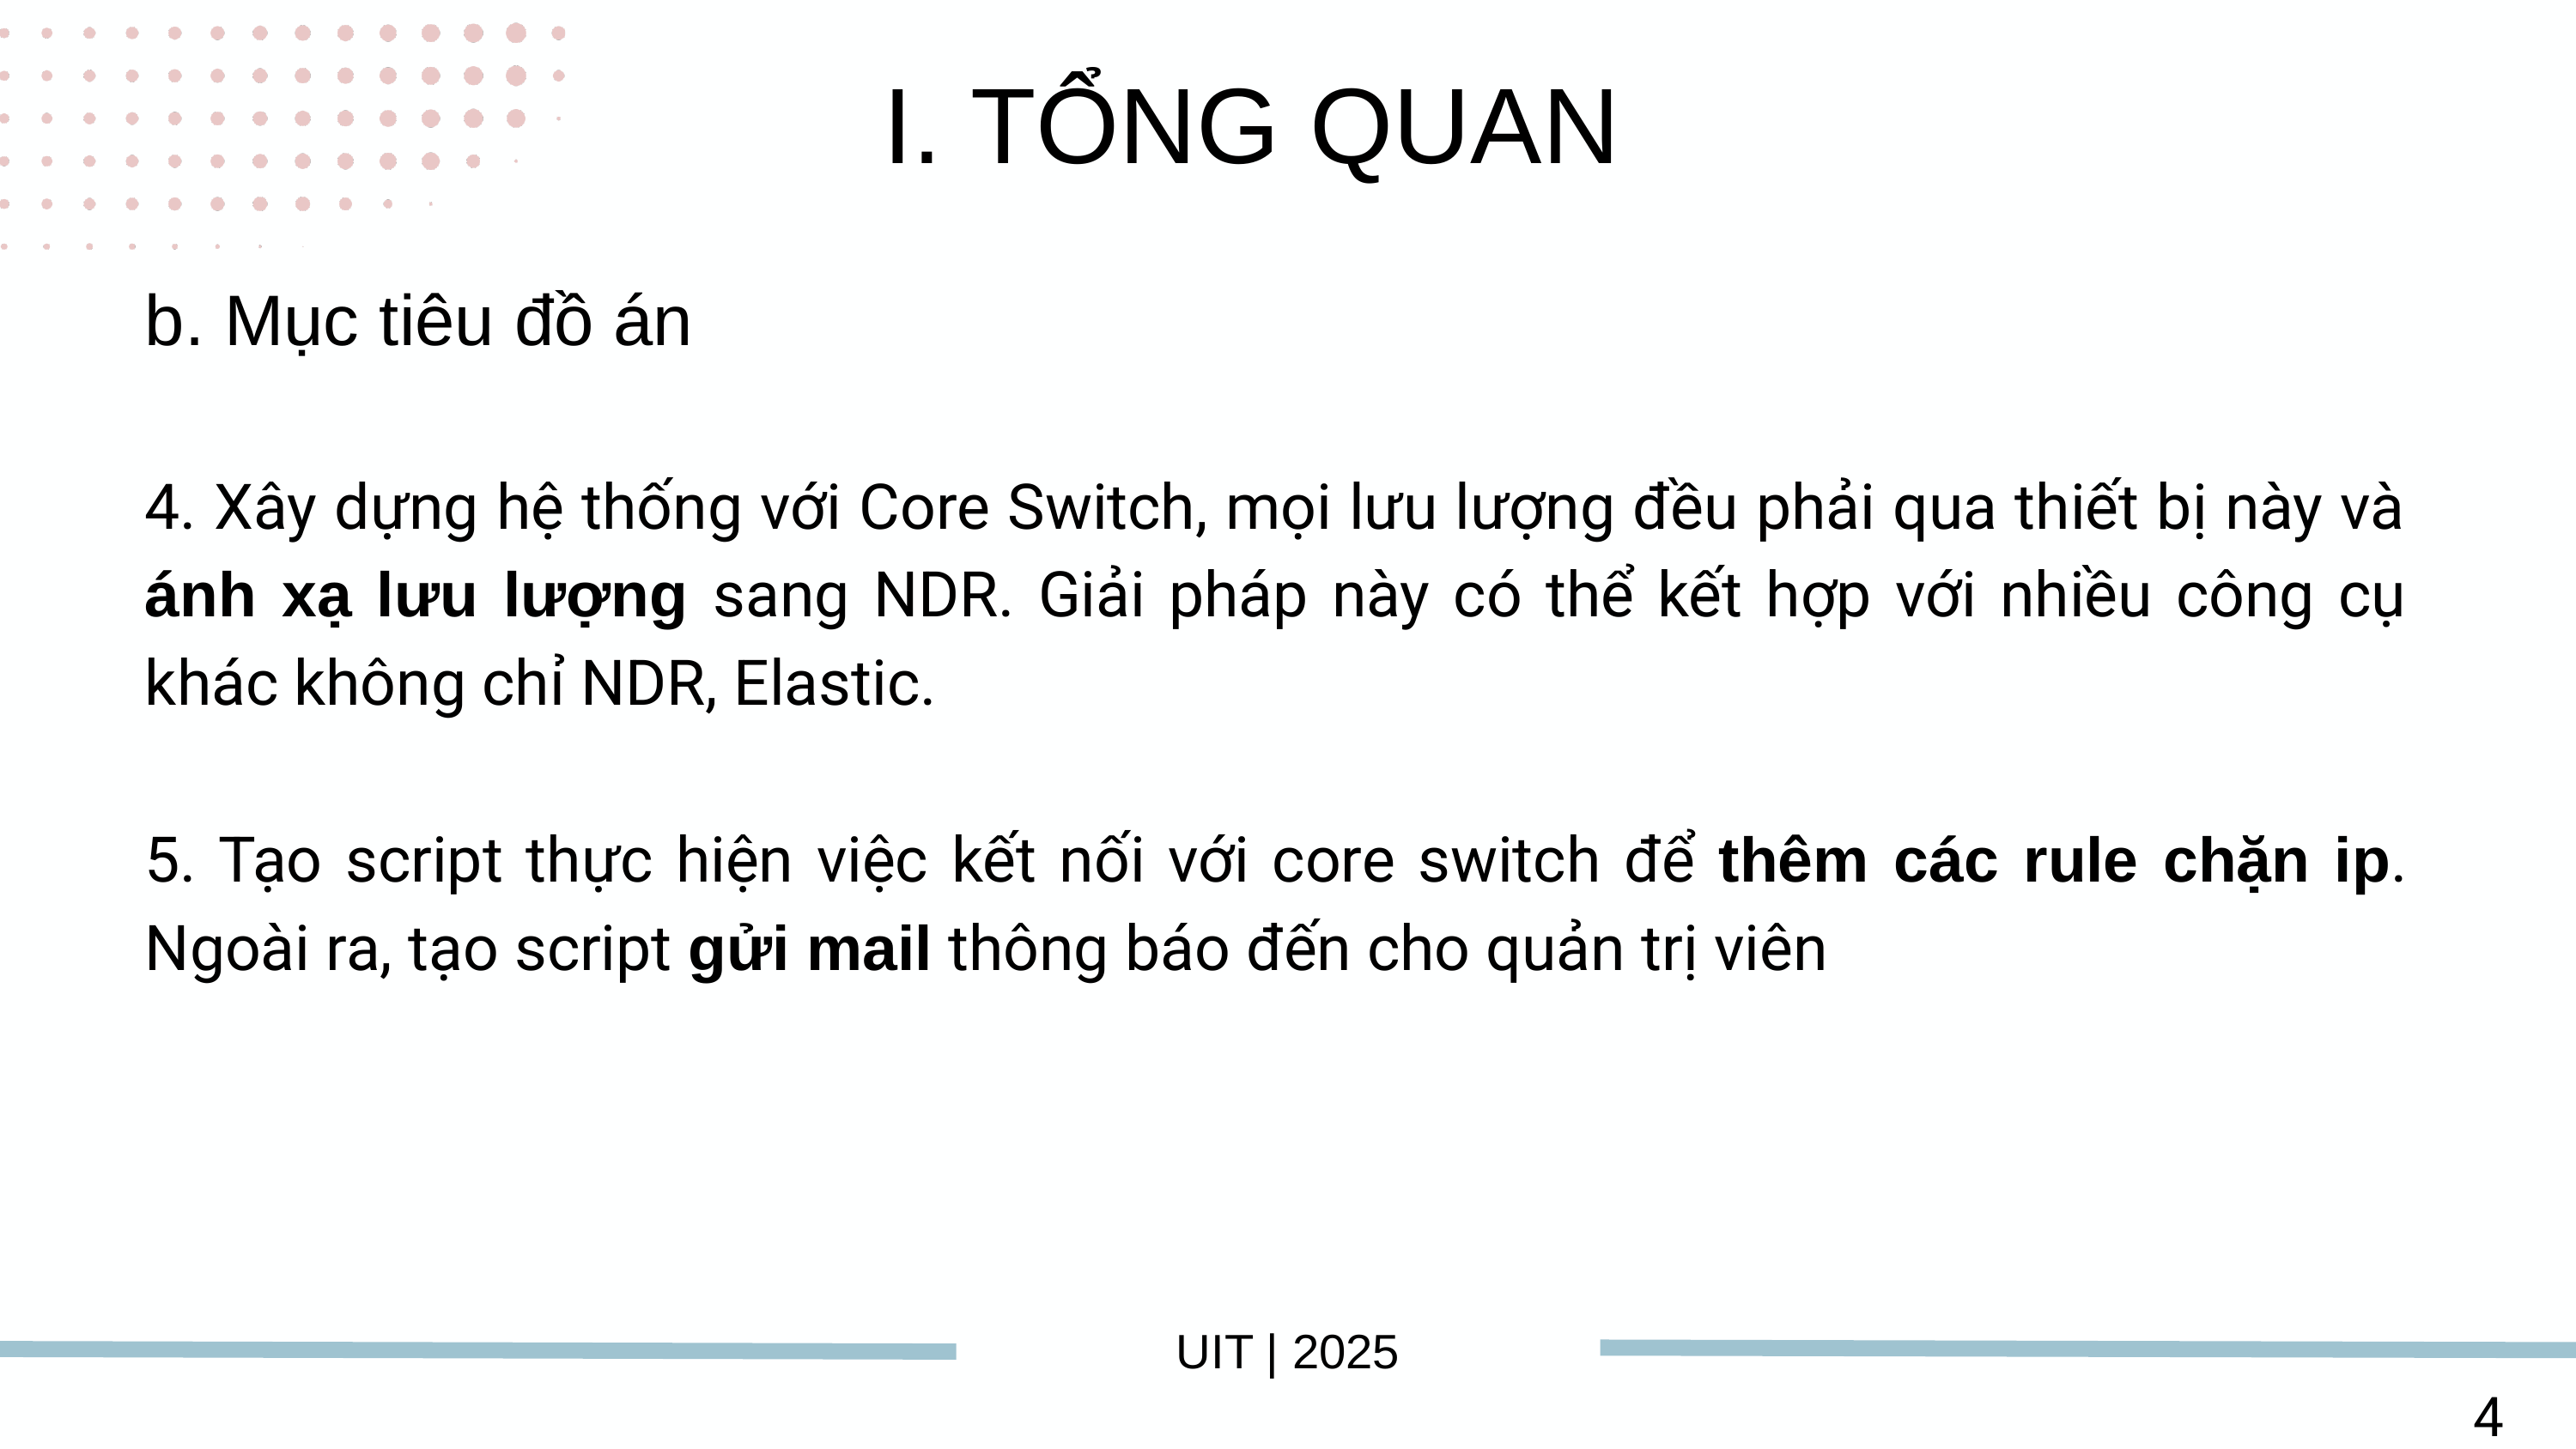

I. TỔNG QUAN
b. Mục tiêu đồ án

4. Xây dựng hệ thống với Core Switch, mọi lưu lượng đều phải qua thiết bị này và ánh xạ lưu lượng sang NDR. Giải pháp này có thể kết hợp với nhiều công cụ khác không chỉ NDR, Elastic.

5. Tạo script thực hiện việc kết nối với core switch để thêm các rule chặn ip. Ngoài ra, tạo script gửi mail thông báo đến cho quản trị viên

UIT | 2025

4